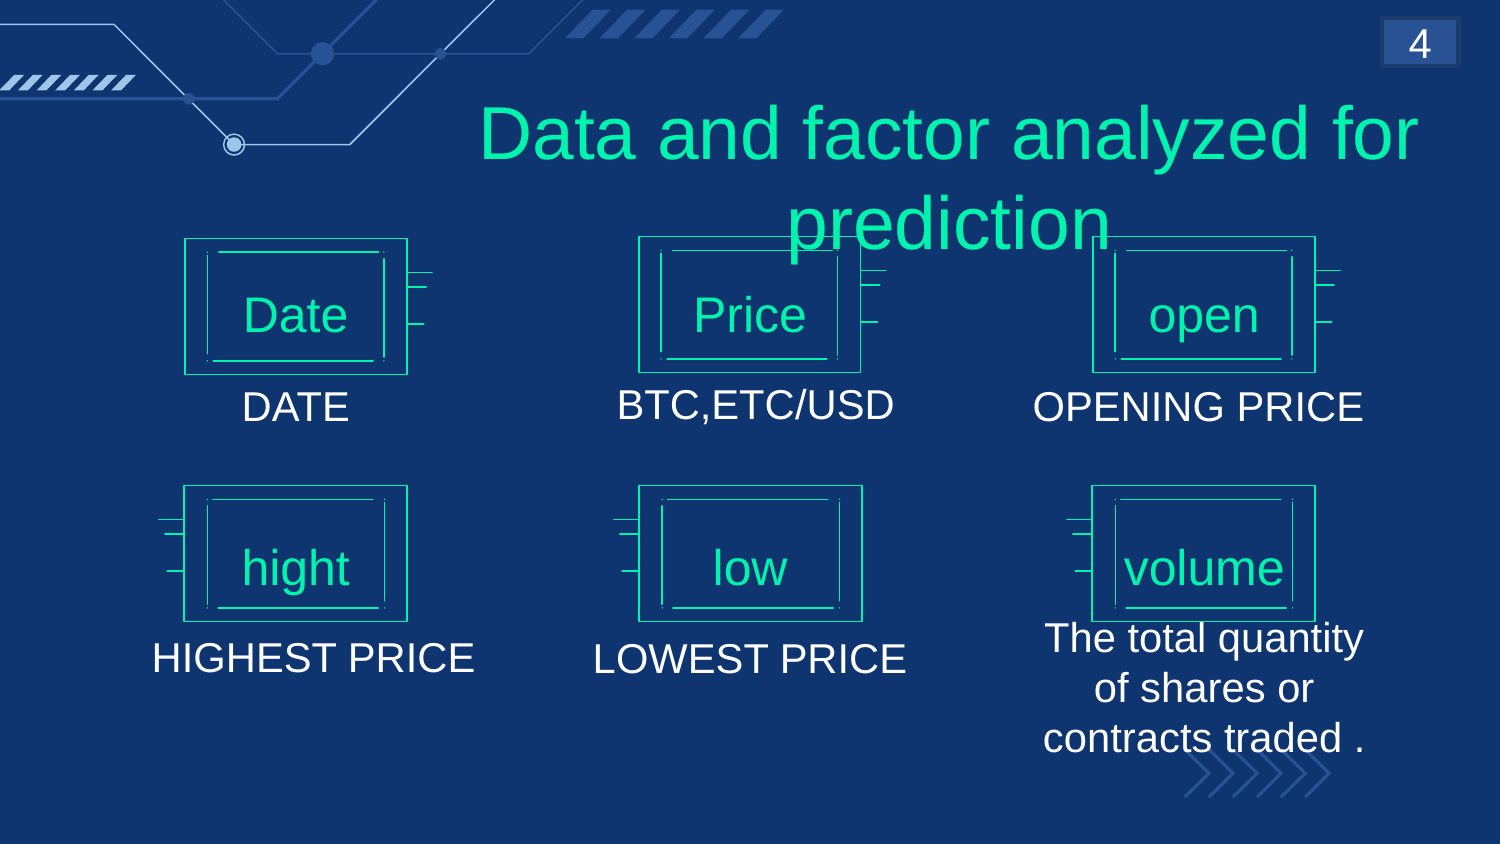

4
# Data and factor analyzed for prediction

Date
Price
open
 BTC,ETC/USD
OPENING PRICE
DATE

hight
low
volume
HIGHEST PRICE
LOWEST PRICE
The total quantity of shares or contracts traded .